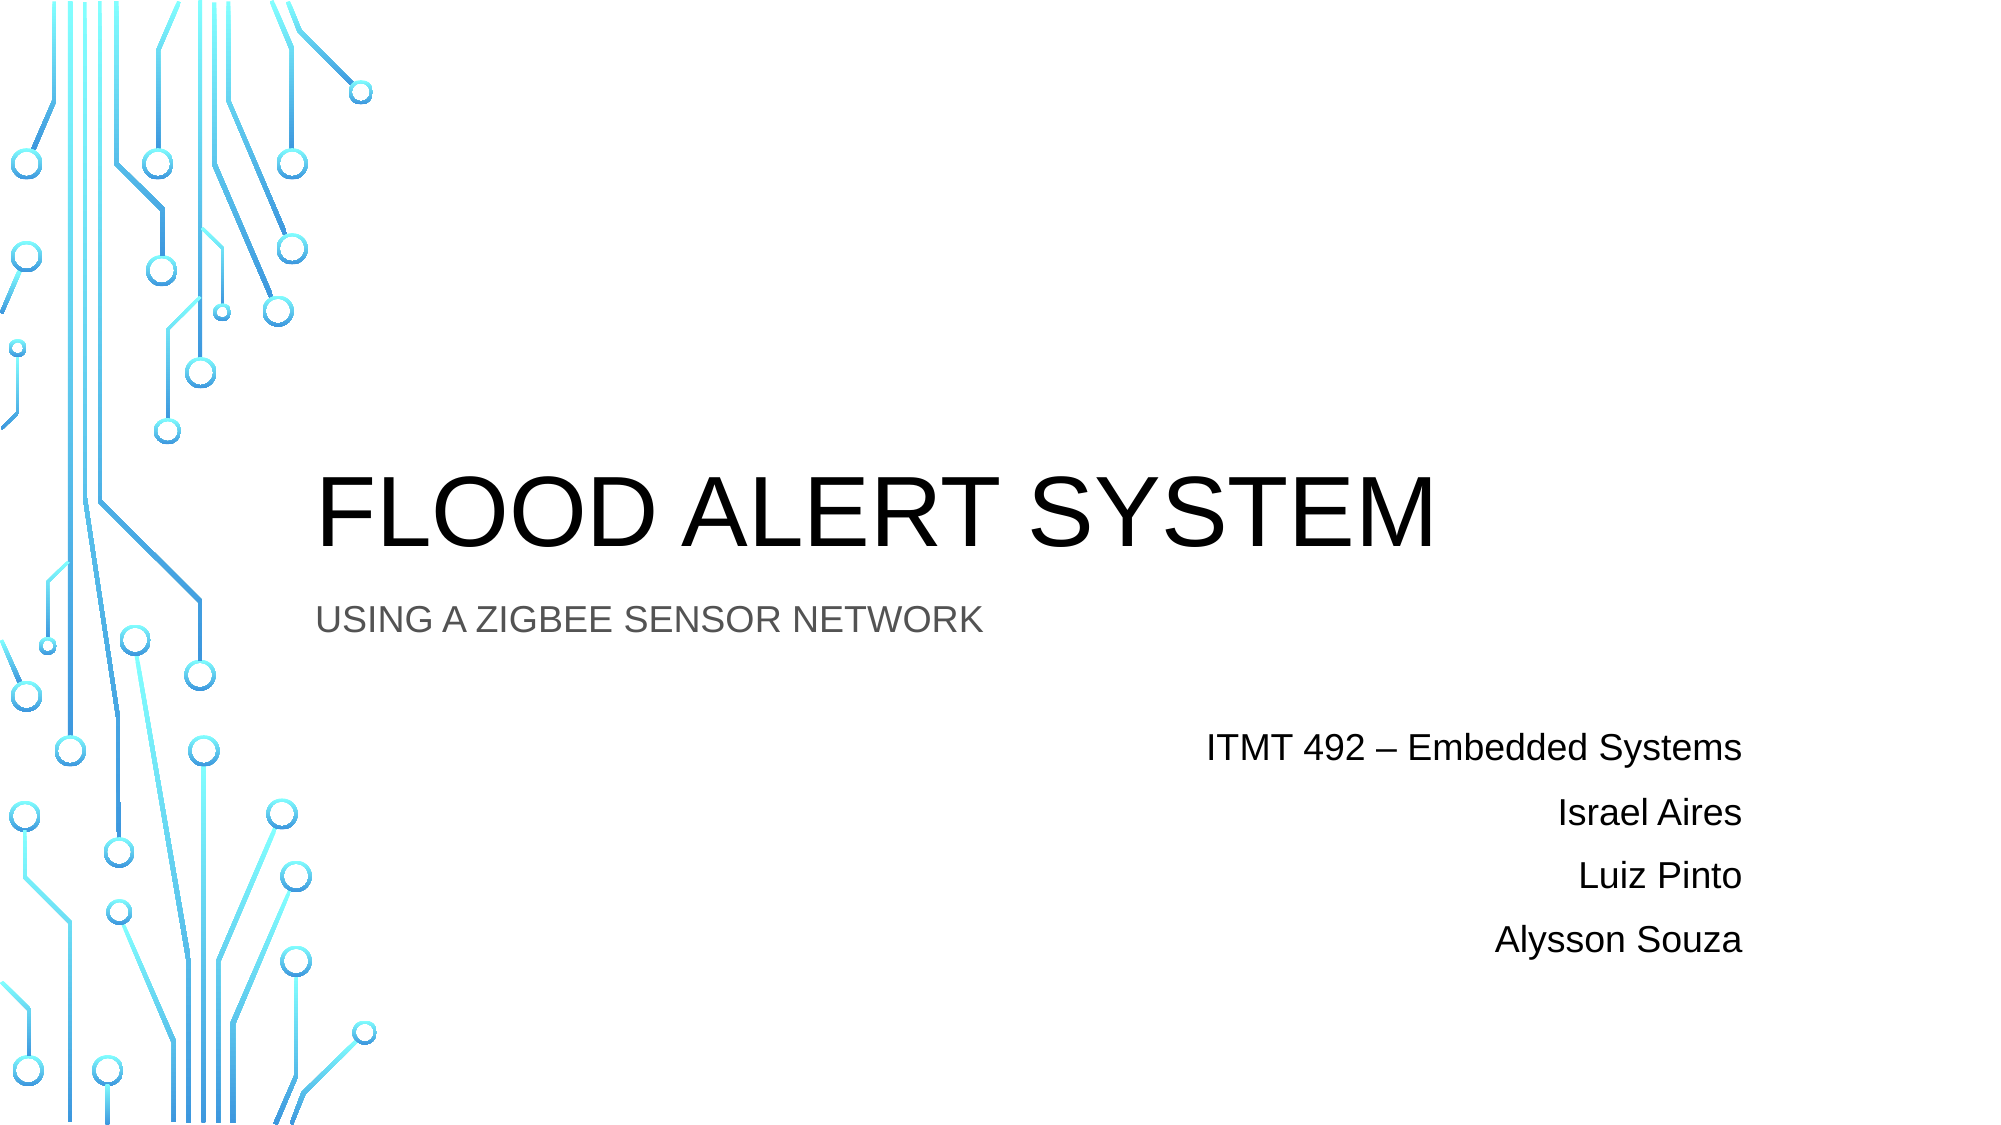

# FLOOD ALERT SYSTEM
Using a zigbee SENSOR NETWORk

ITMT 492 – Embedded Systems
Israel Aires
Luiz Pinto
Alysson Souza